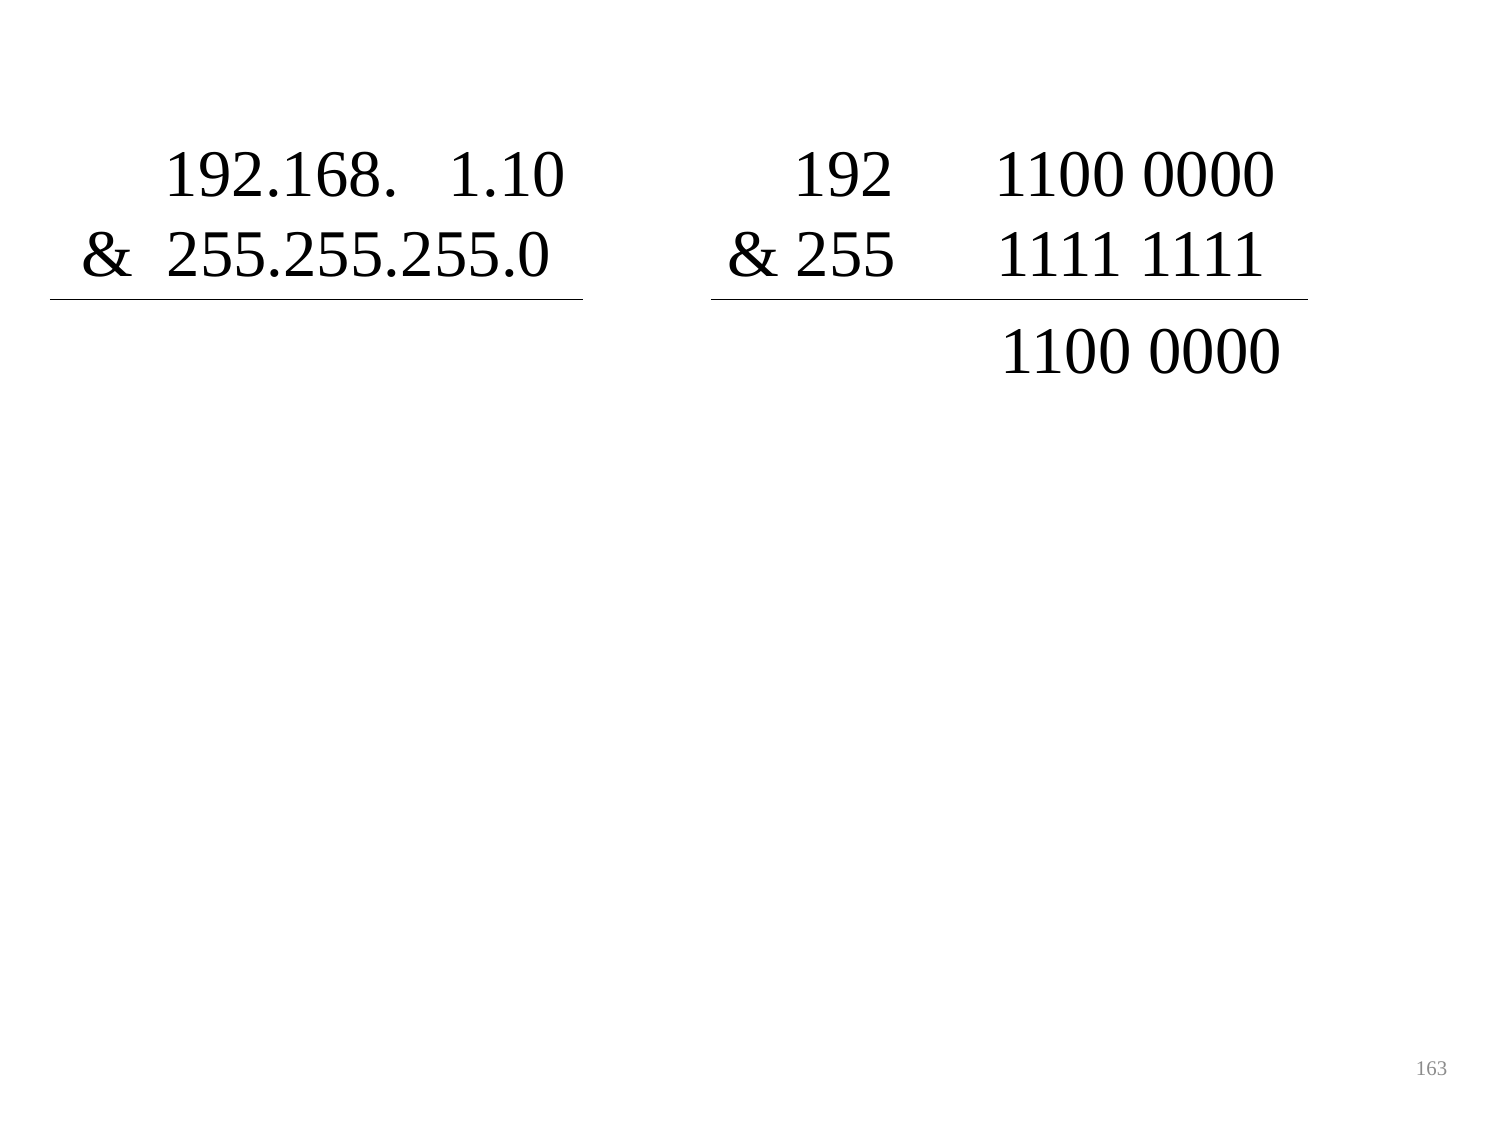

192.168.   1.10
&  255.255.255.0
    192      1100 0000
& 255      1111 1111
1100 0000
163